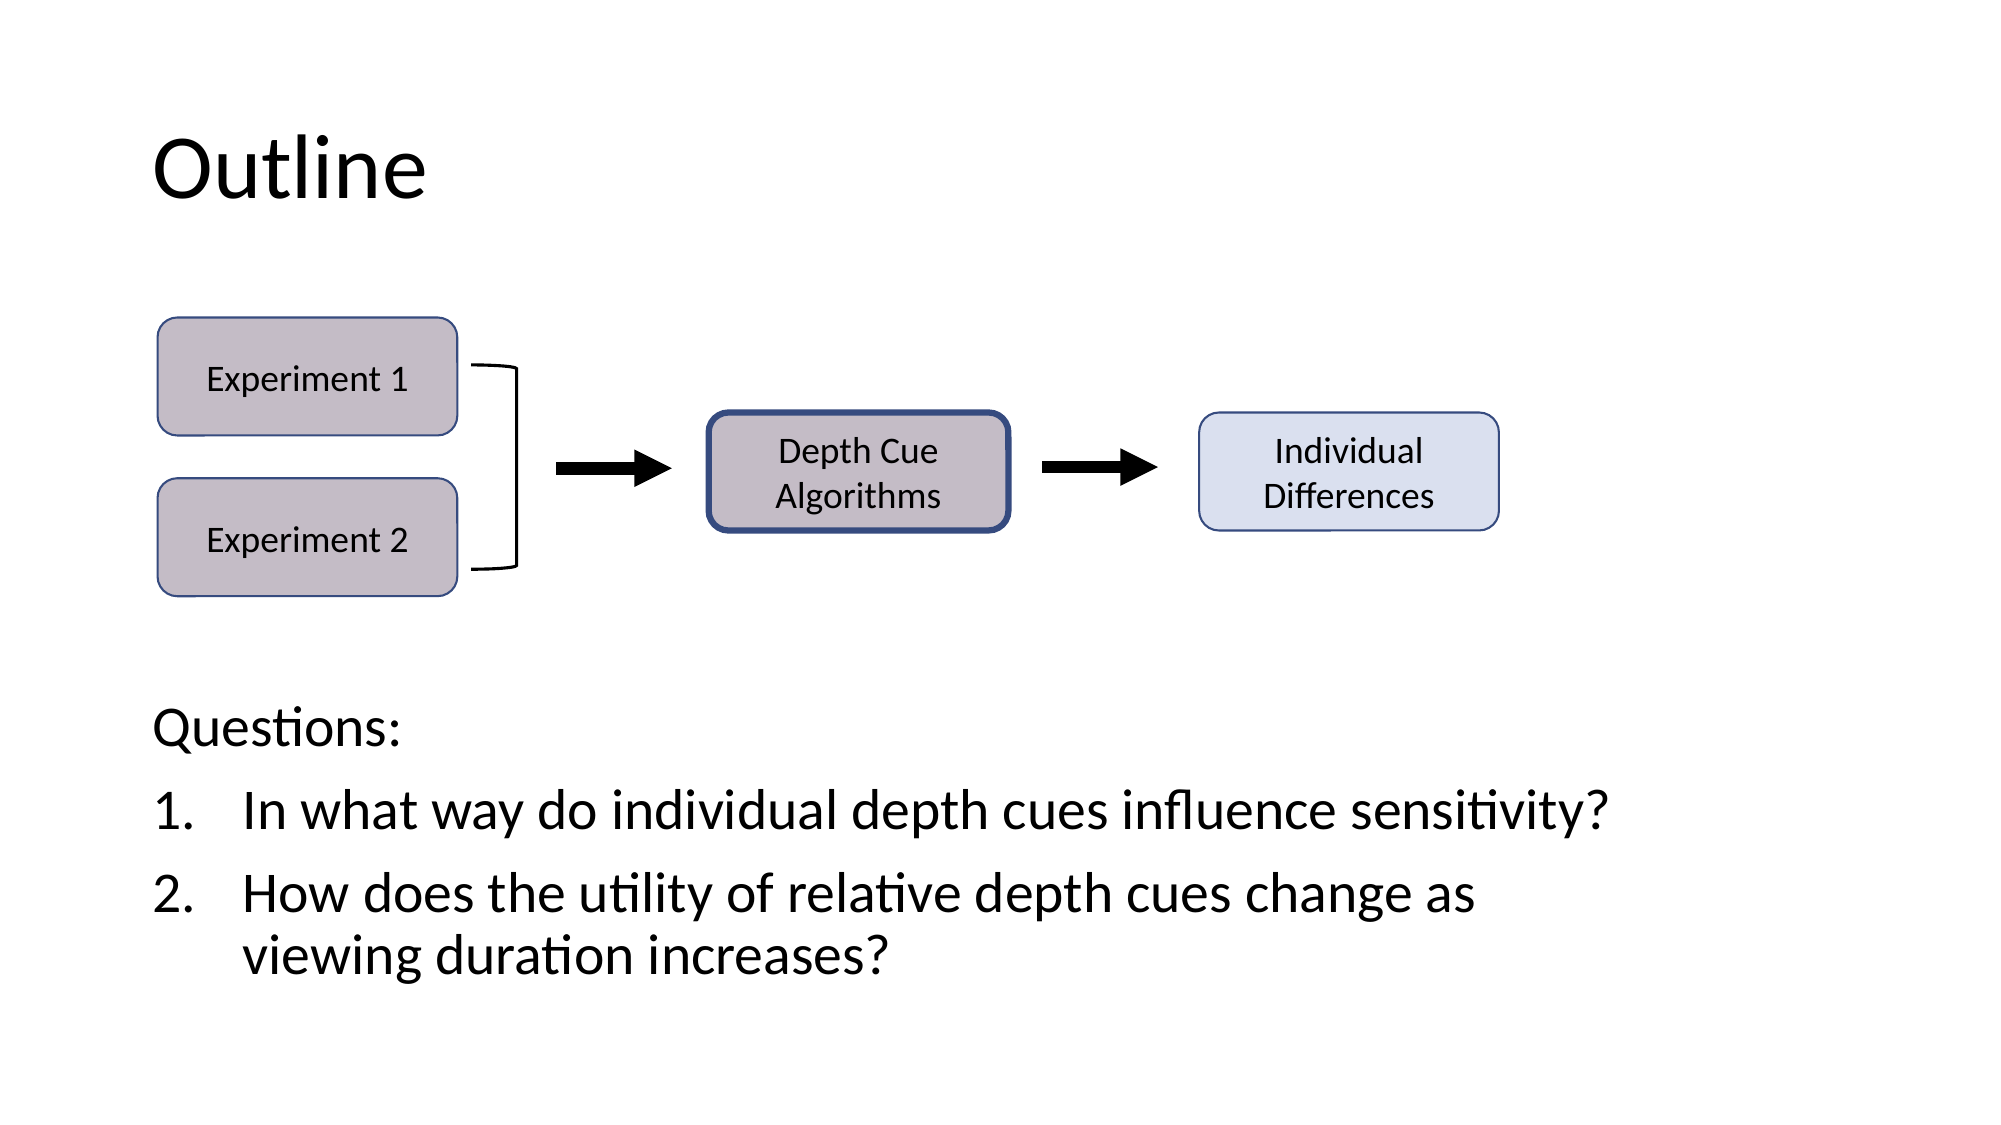

# Outline
Experiment 1

Depth Cue Algorithms
Individual Differences
Experiment 2
Questions:
In what way do individual depth cues influence sensitivity?
How does the utility of relative depth cues change as viewing duration increases?